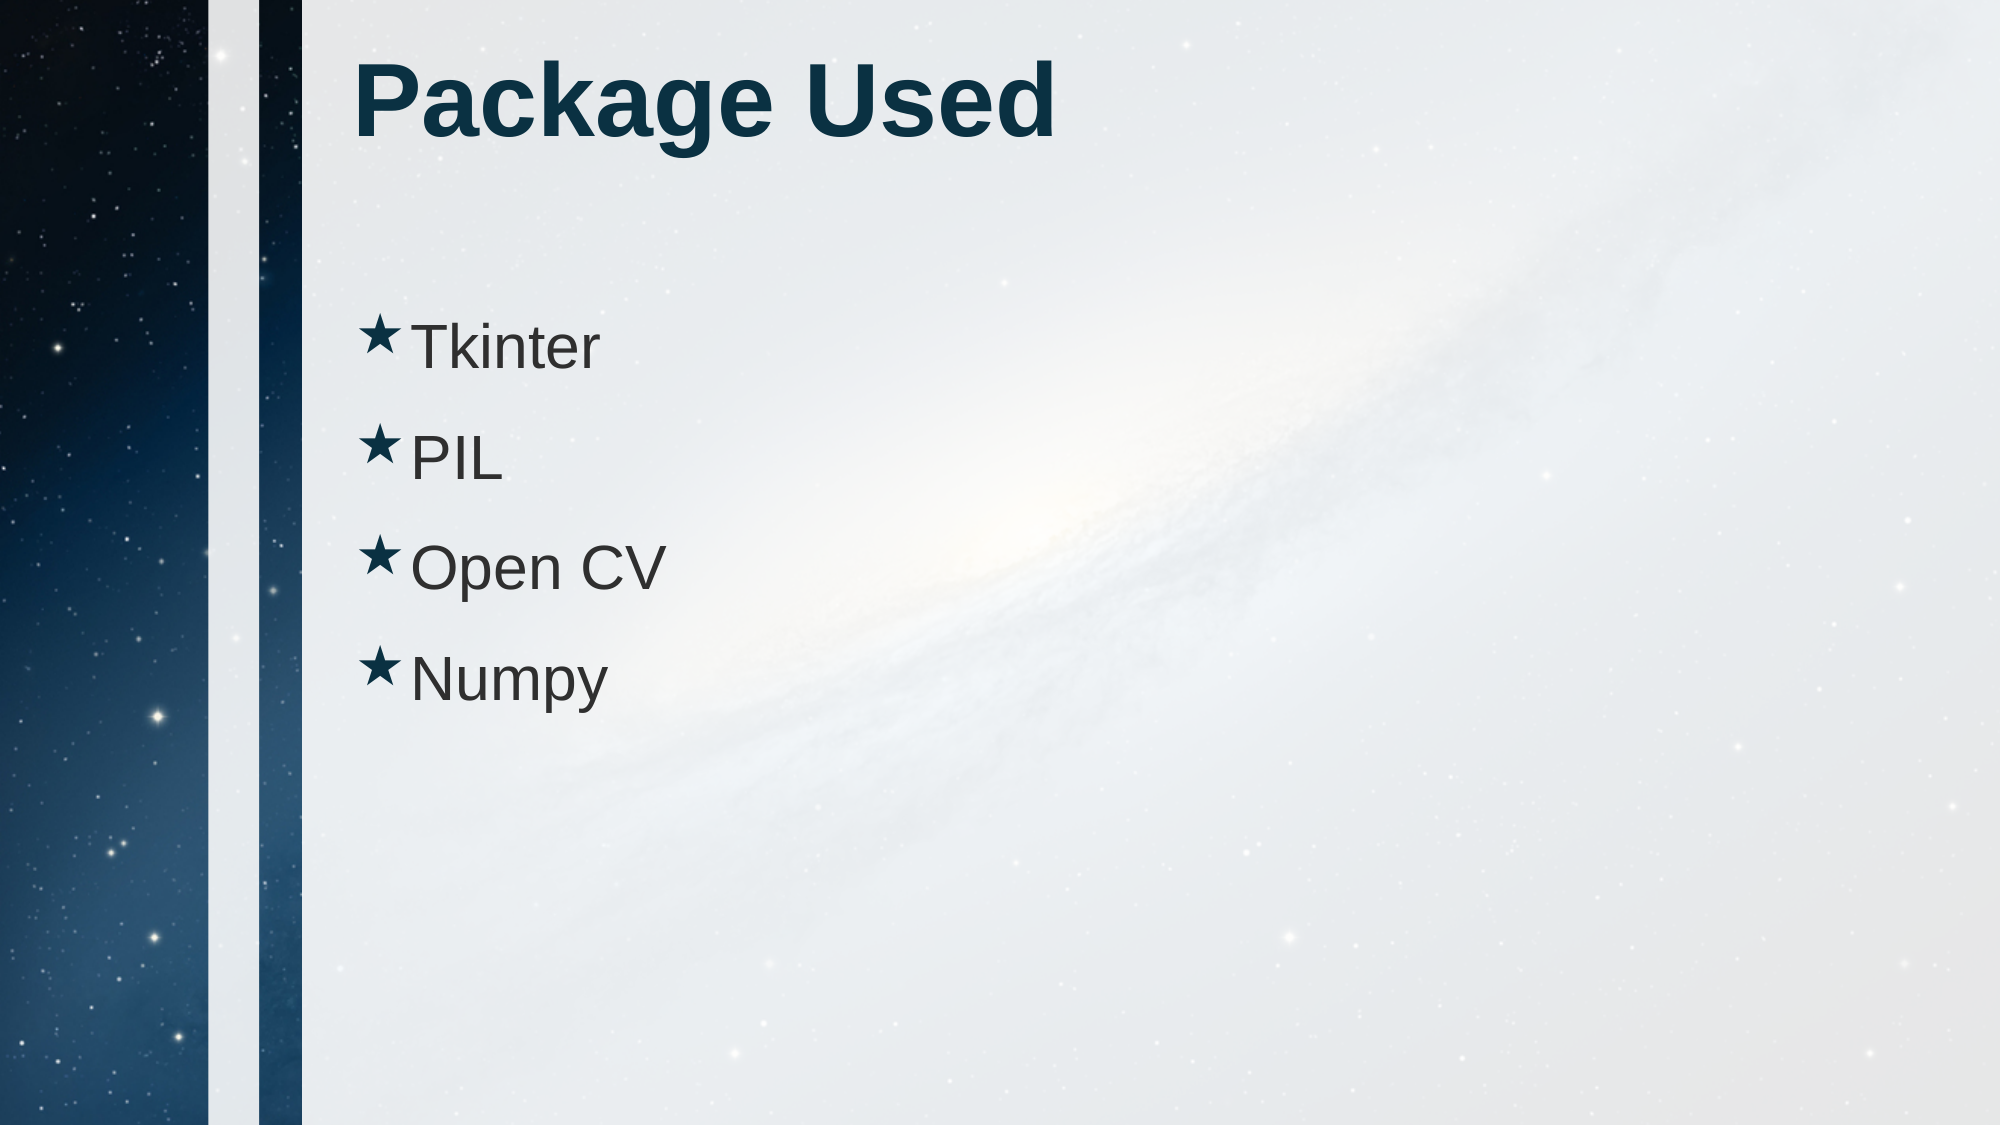

# Package Used

Tkinter
PIL
Open CV
Numpy